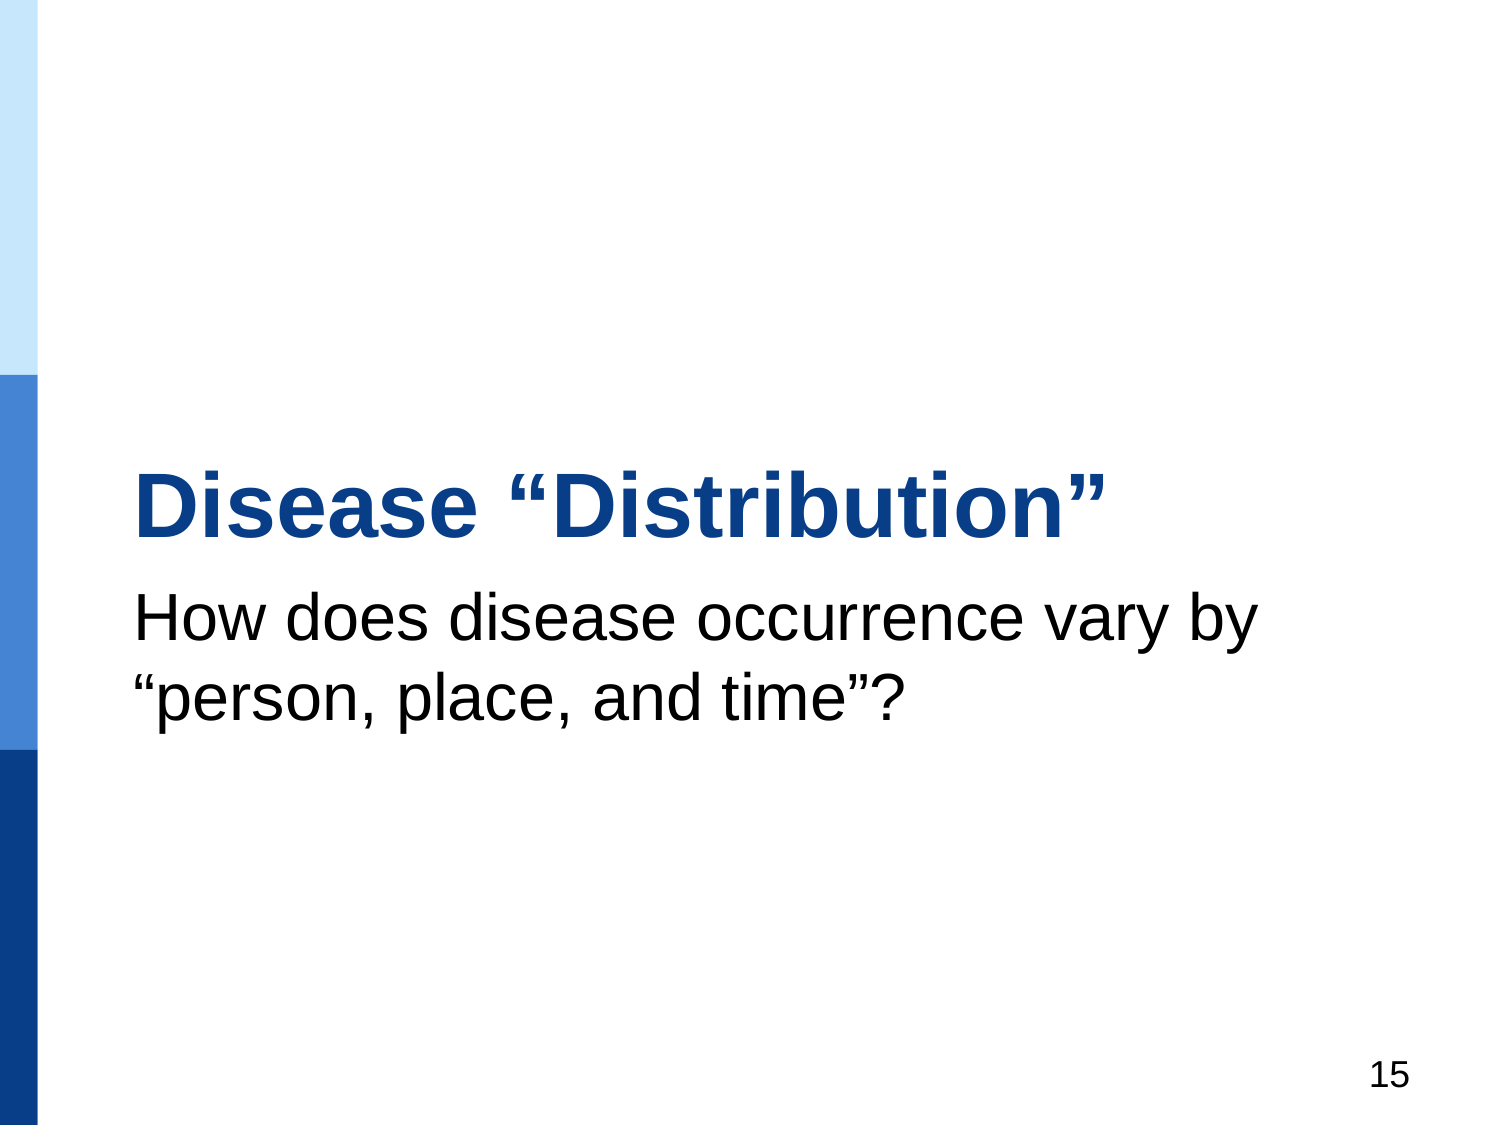

# Disease “Distribution”
How does disease occurrence vary by “person, place, and time”?
15